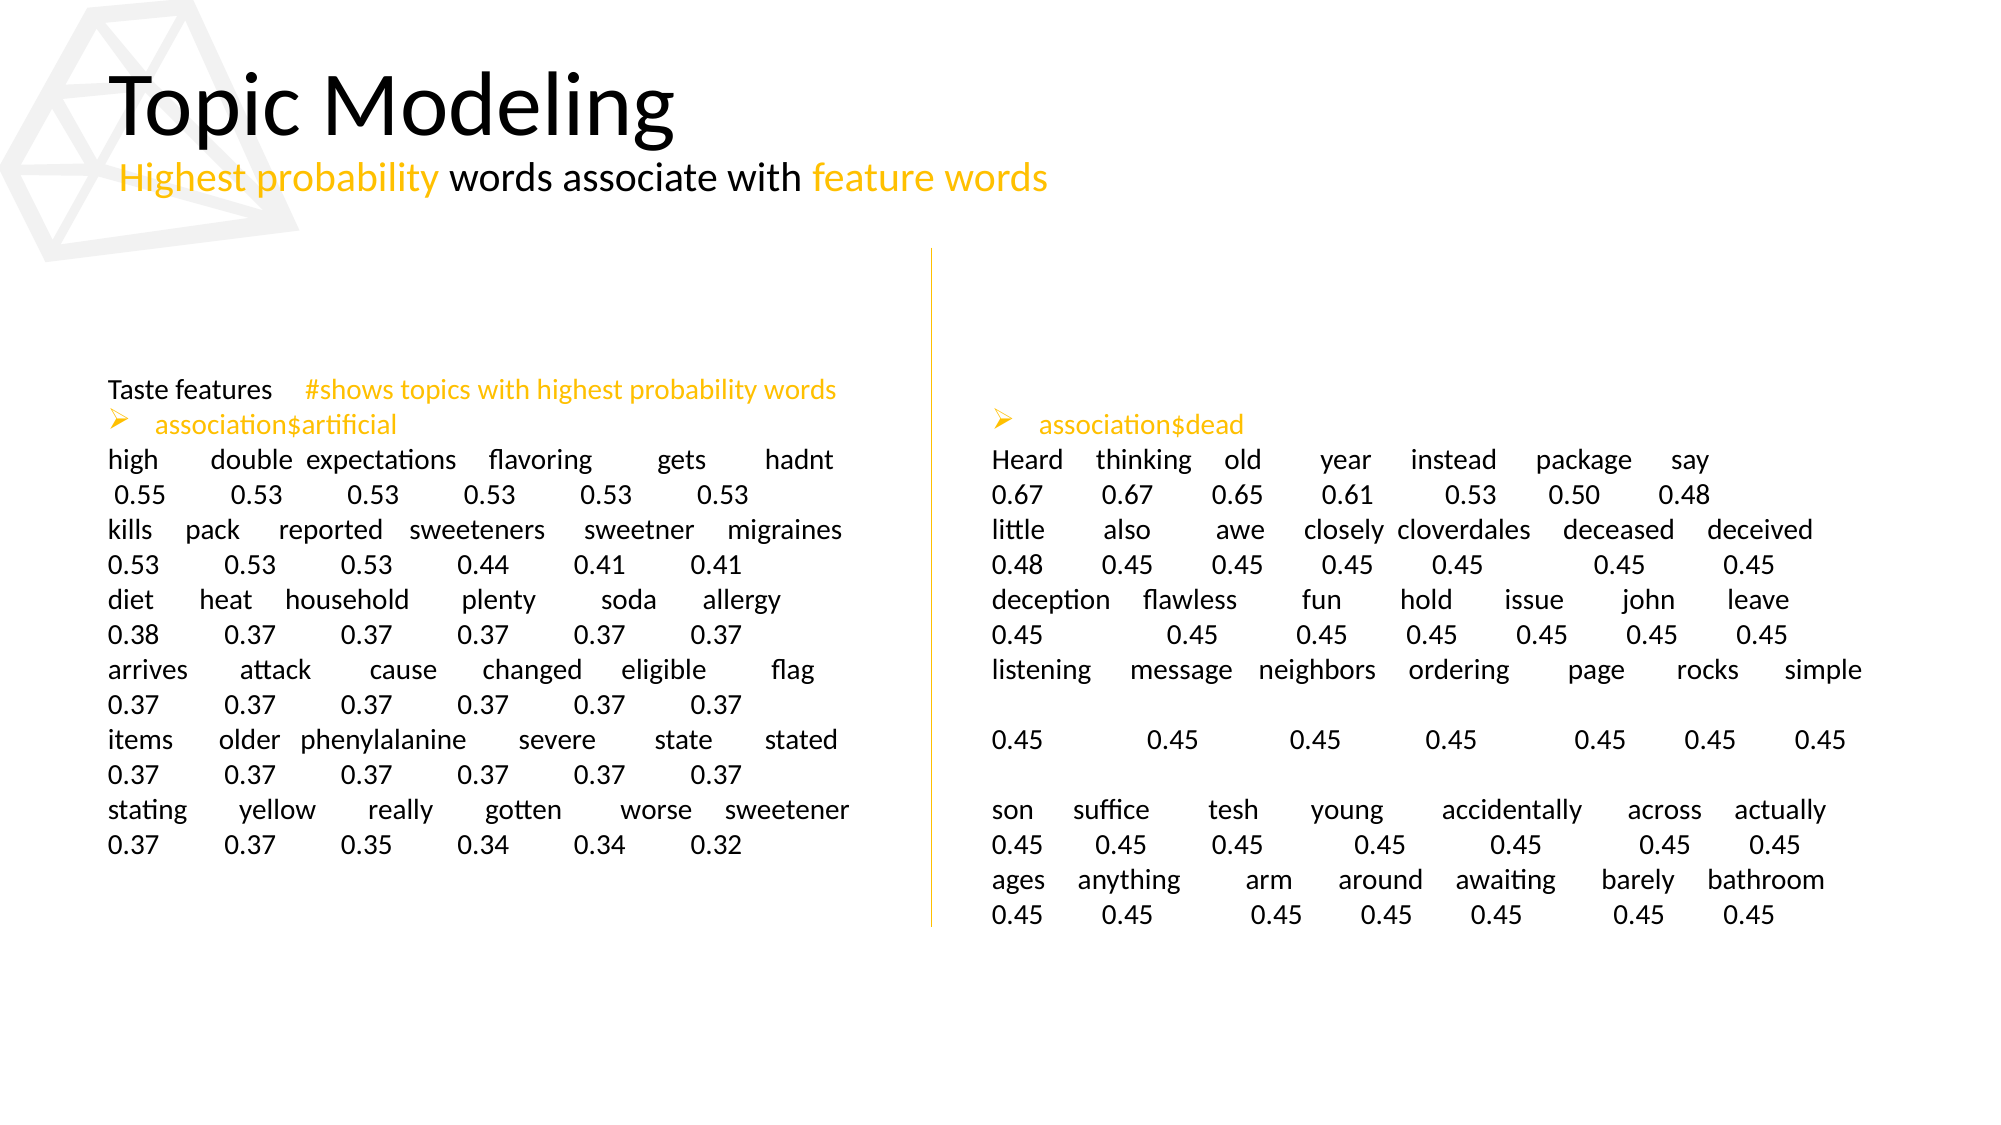

Topic Modeling
Highest probability words associate with feature words
Taste features     #shows topics with highest probability words
association$artificial
high        double  expectations     flavoring          gets         hadnt
 0.55          0.53          0.53          0.53          0.53          0.53
kills     pack      reported    sweeteners      sweetner     migraines
0.53          0.53          0.53          0.44          0.41          0.41
diet       heat     household        plenty          soda       allergy
0.38          0.37          0.37          0.37          0.37          0.37
arrives        attack         cause       changed      eligible          flag
0.37          0.37          0.37          0.37          0.37          0.37
items       older   phenylalanine        severe         state        stated
0.37          0.37          0.37          0.37          0.37          0.37
stating        yellow        really        gotten         worse     sweetener
0.37          0.37          0.35          0.34          0.34          0.32

association$dead
Heard     thinking     old         year      instead      package      say
0.67         0.67         0.65         0.61           0.53        0.50         0.48
little         also          awe      closely  cloverdales     deceased     deceived
0.48         0.45         0.45         0.45         0.45                 0.45            0.45
deception     flawless          fun         hold        issue         john        leave
0.45                   0.45            0.45         0.45         0.45         0.45         0.45
listening      message    neighbors     ordering         page        rocks       simple
0.45                0.45              0.45             0.45               0.45         0.45         0.45
son      suffice         tesh        young         accidentally       across     actually
0.45        0.45          0.45              0.45             0.45               0.45         0.45
ages     anything          arm       around     awaiting       barely     bathroom
0.45         0.45               0.45         0.45         0.45              0.45         0.45